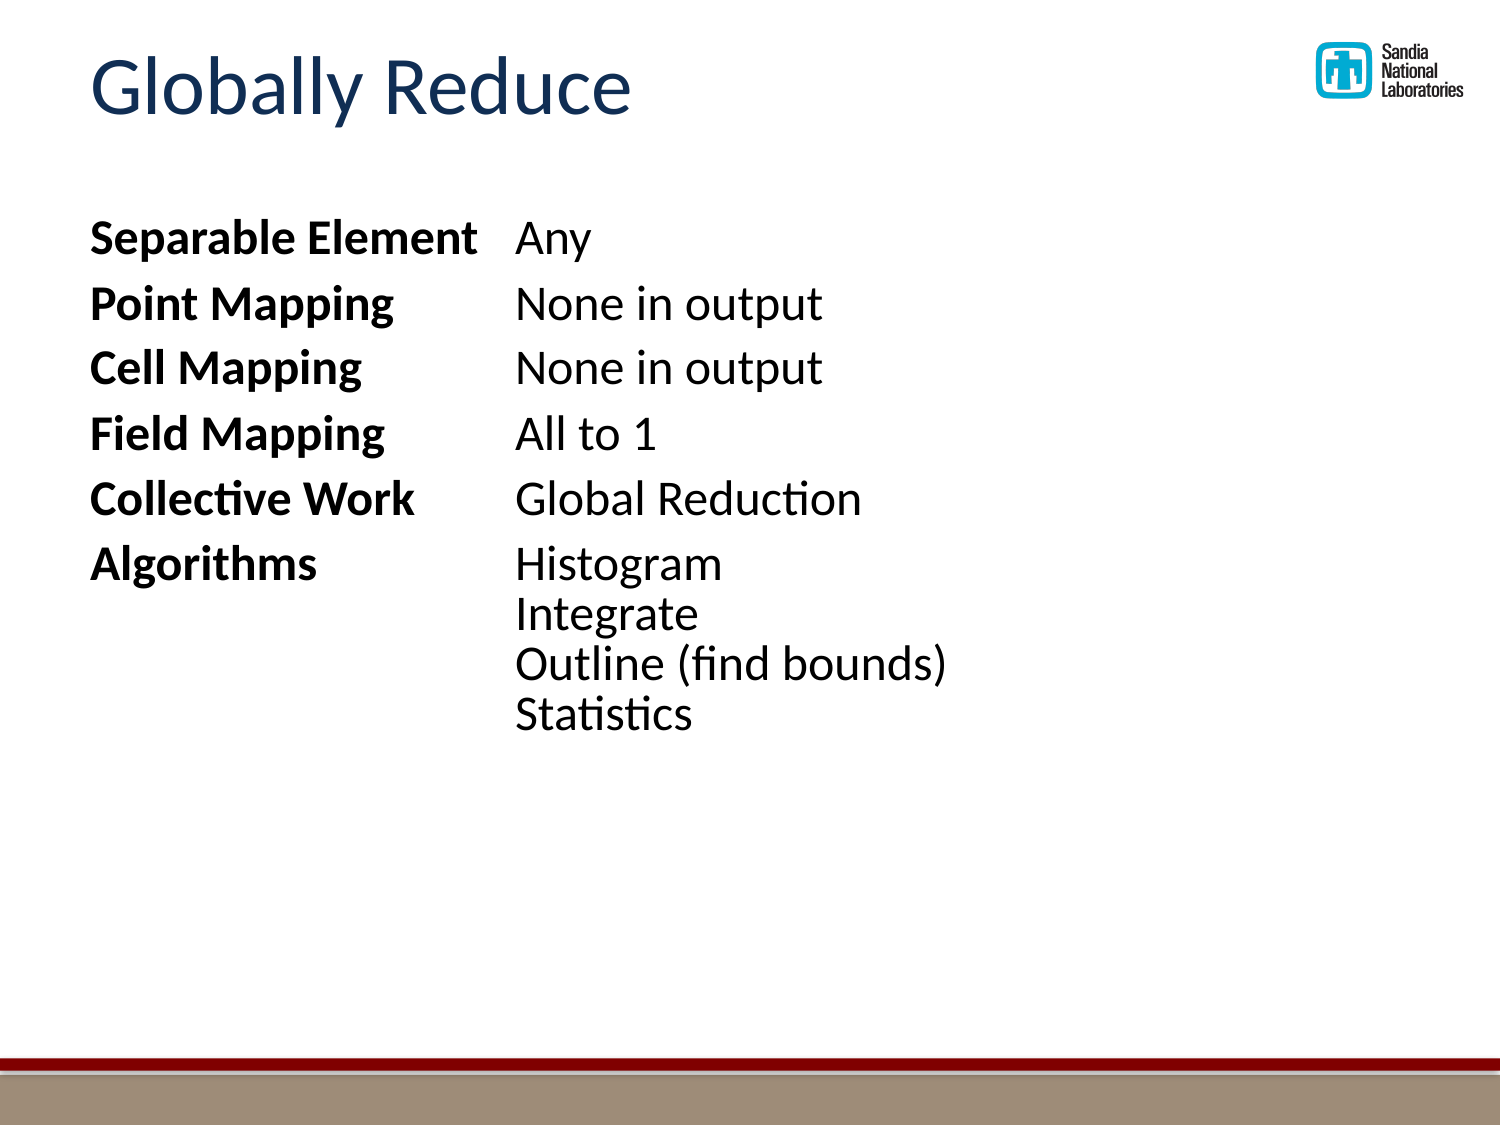

# Globally Reduce
| Separable Element | Any |
| --- | --- |
| Point Mapping | None in output |
| Cell Mapping | None in output |
| Field Mapping | All to 1 |
| Collective Work | Global Reduction |
| Algorithms | Histogram Integrate Outline (find bounds) Statistics |